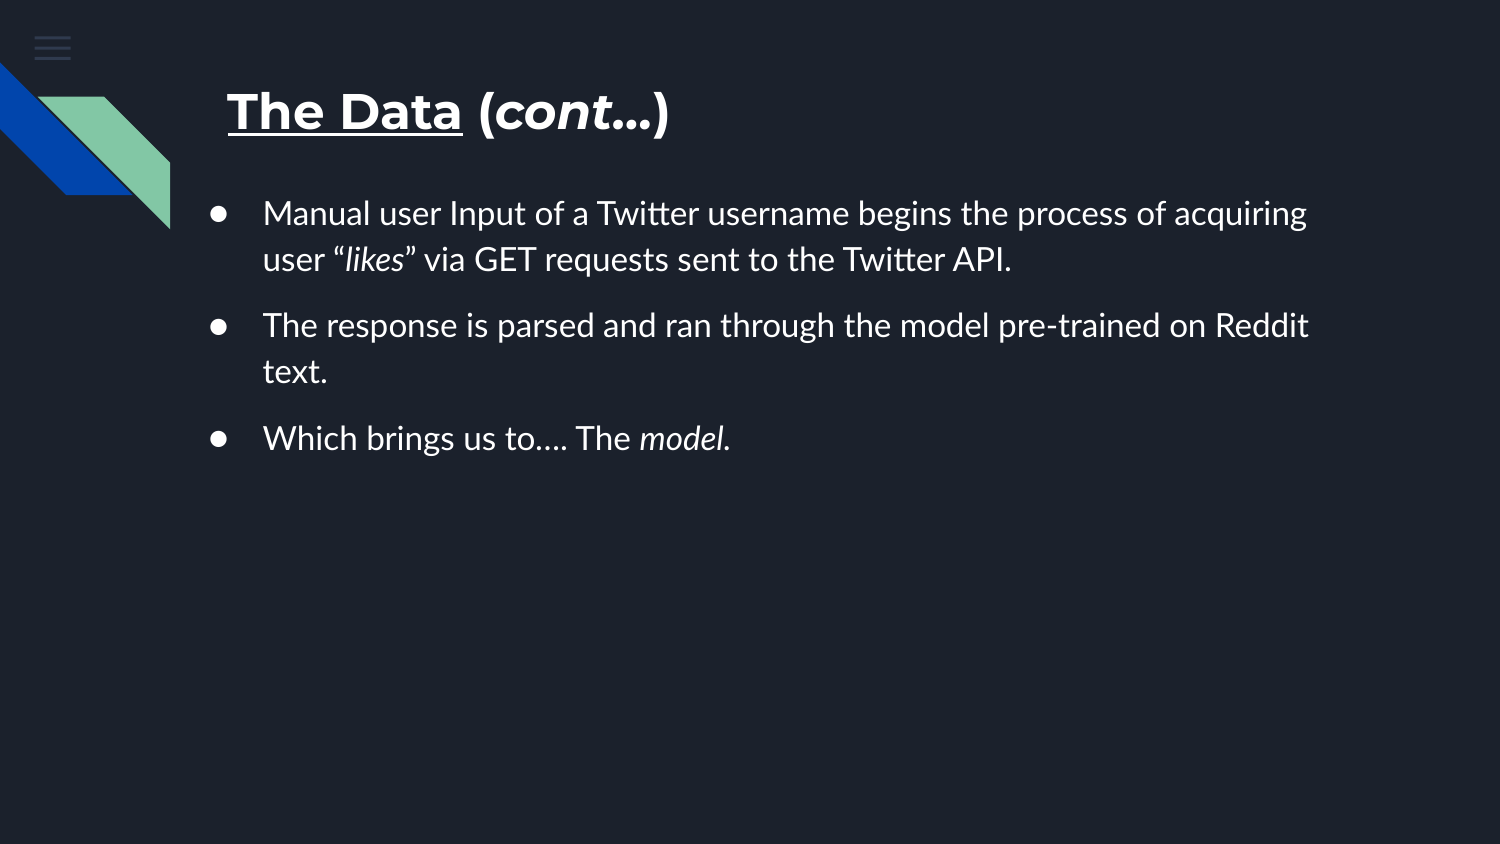

# The Data (cont…)
Manual user Input of a Twitter username begins the process of acquiring user “likes” via GET requests sent to the Twitter API.
The response is parsed and ran through the model pre-trained on Reddit text.
Which brings us to…. The model.